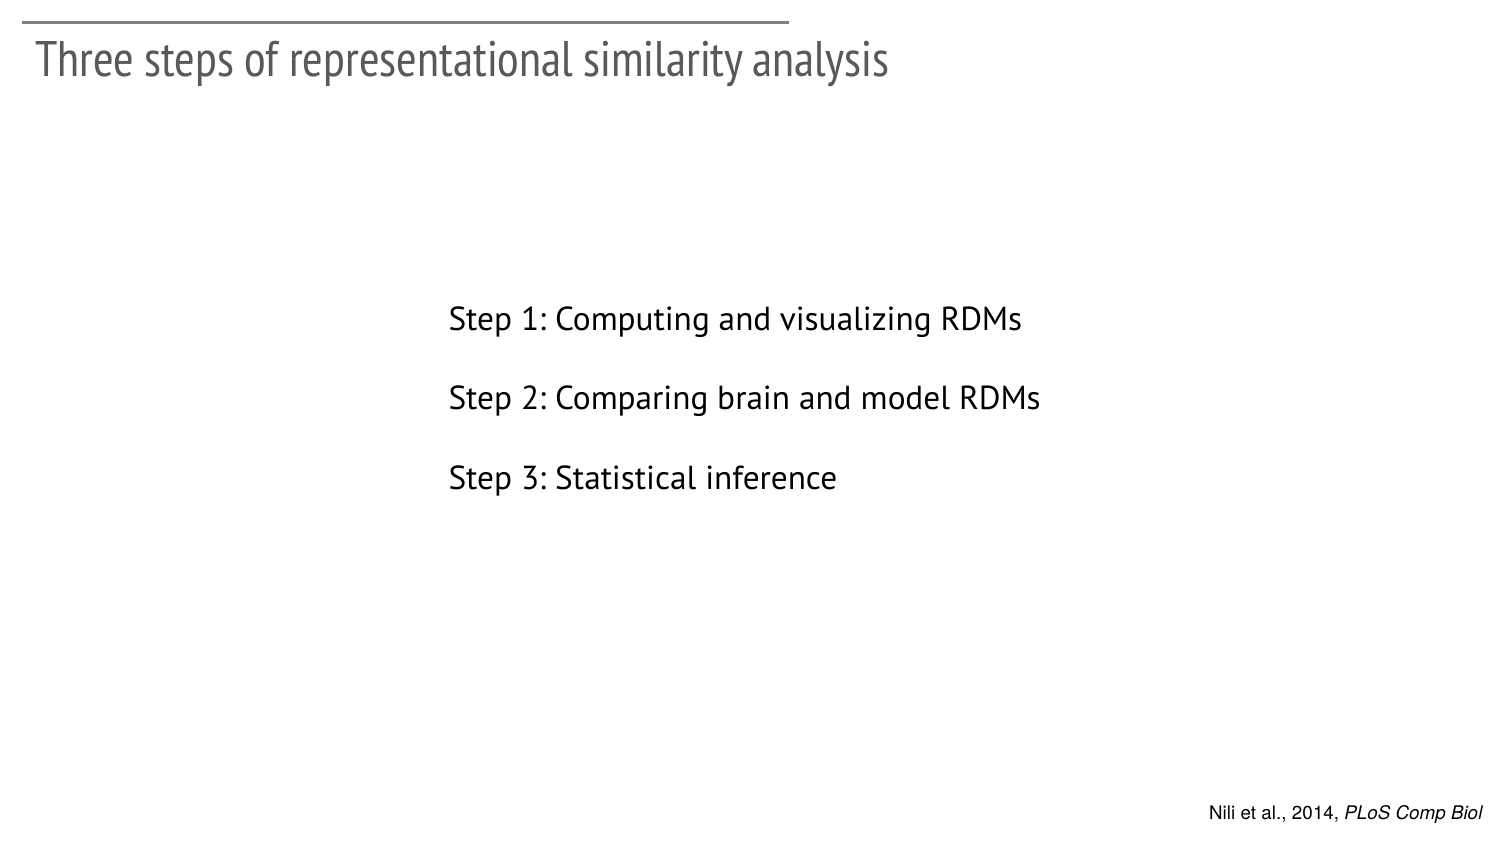

Three steps of representational similarity analysis
Step 1: Computing and visualizing RDMs
Step 2: Comparing brain and model RDMs
Step 3: Statistical inference
Nili et al., 2014, PLoS Comp Biol